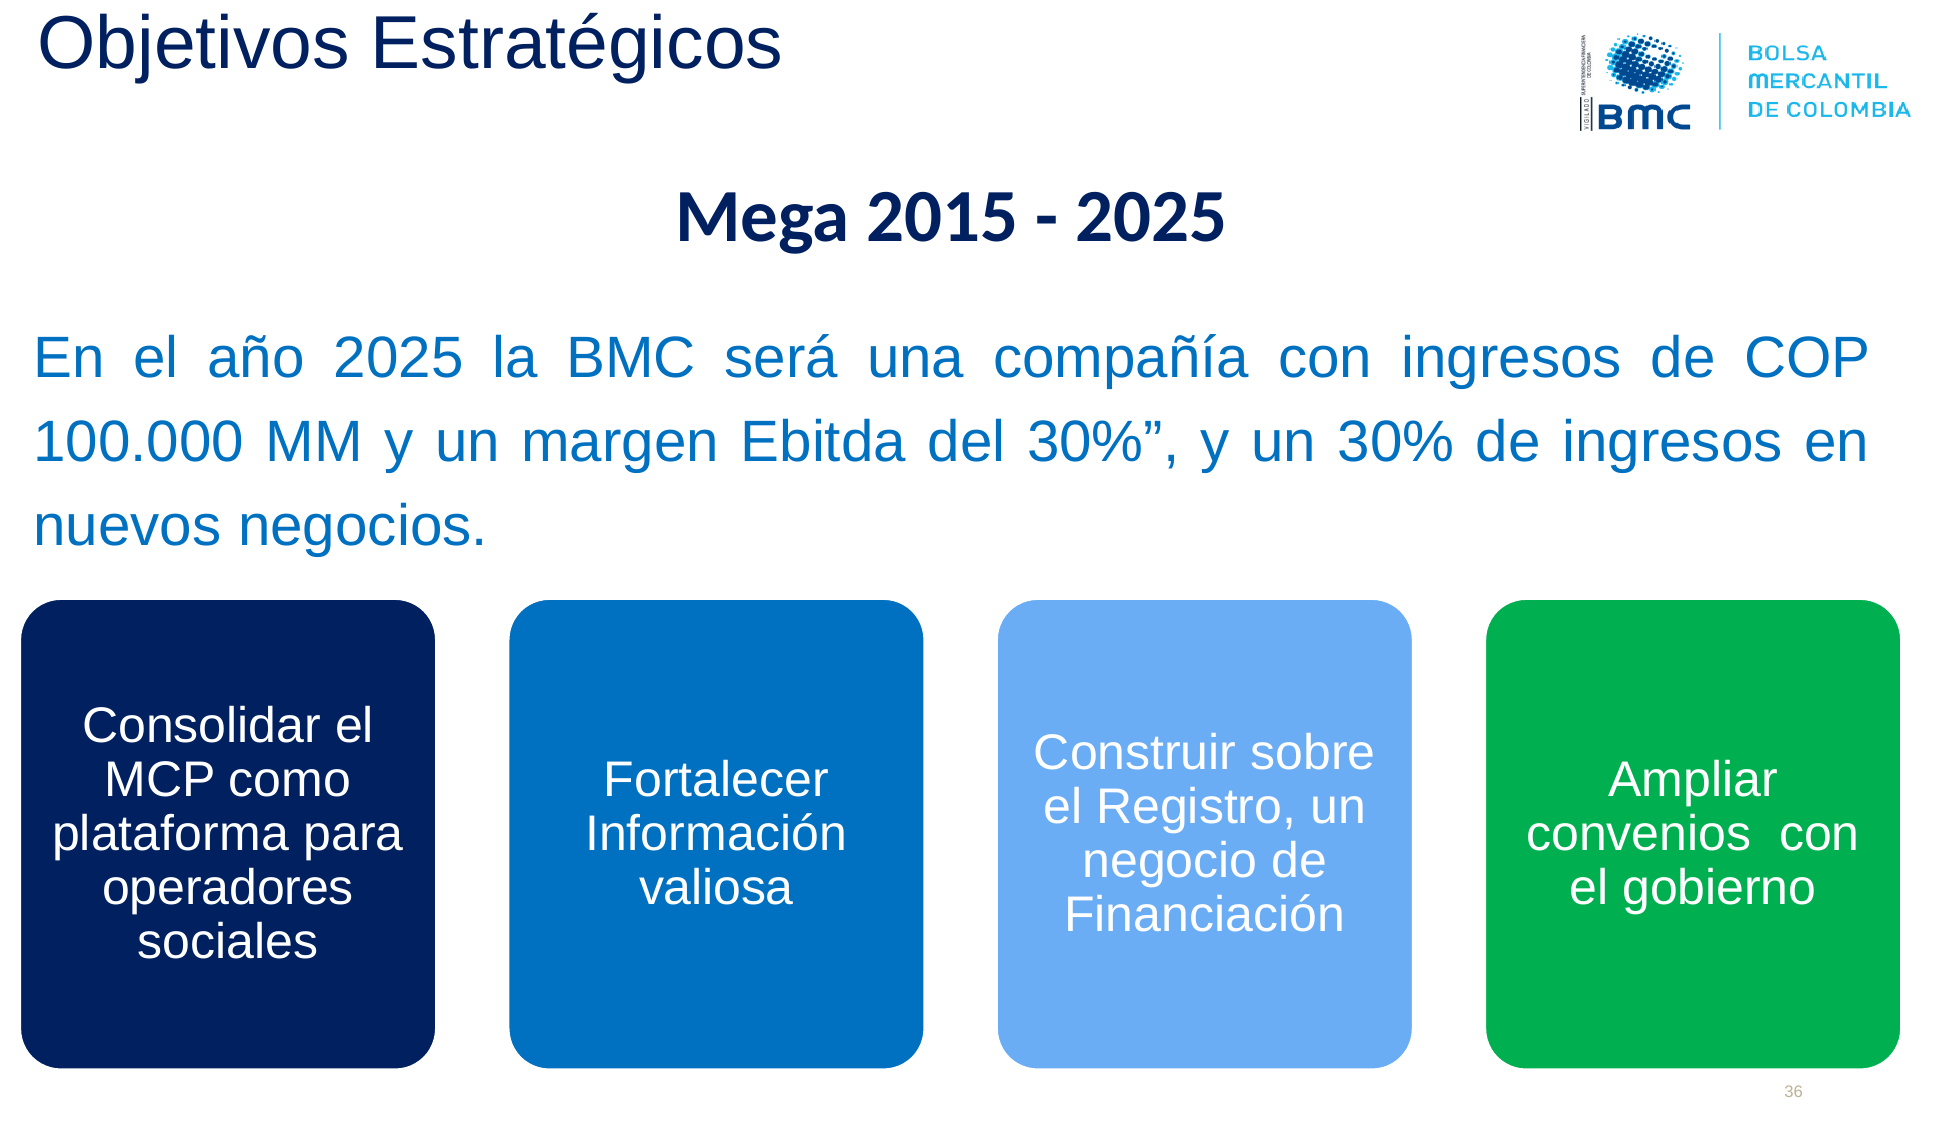

Objetivos Estratégicos
Mega 2015 - 2025

En el año 2025 la BMC será una compañía con ingresos de COP 100.000 MM y un margen Ebitda del 30%”, y un 30% de ingresos en nuevos negocios.
Consolidar el MCP como plataforma para operadores sociales
Fortalecer Información valiosa
Construir sobre el Registro, un negocio de Financiación
Ampliar convenios  con el gobierno